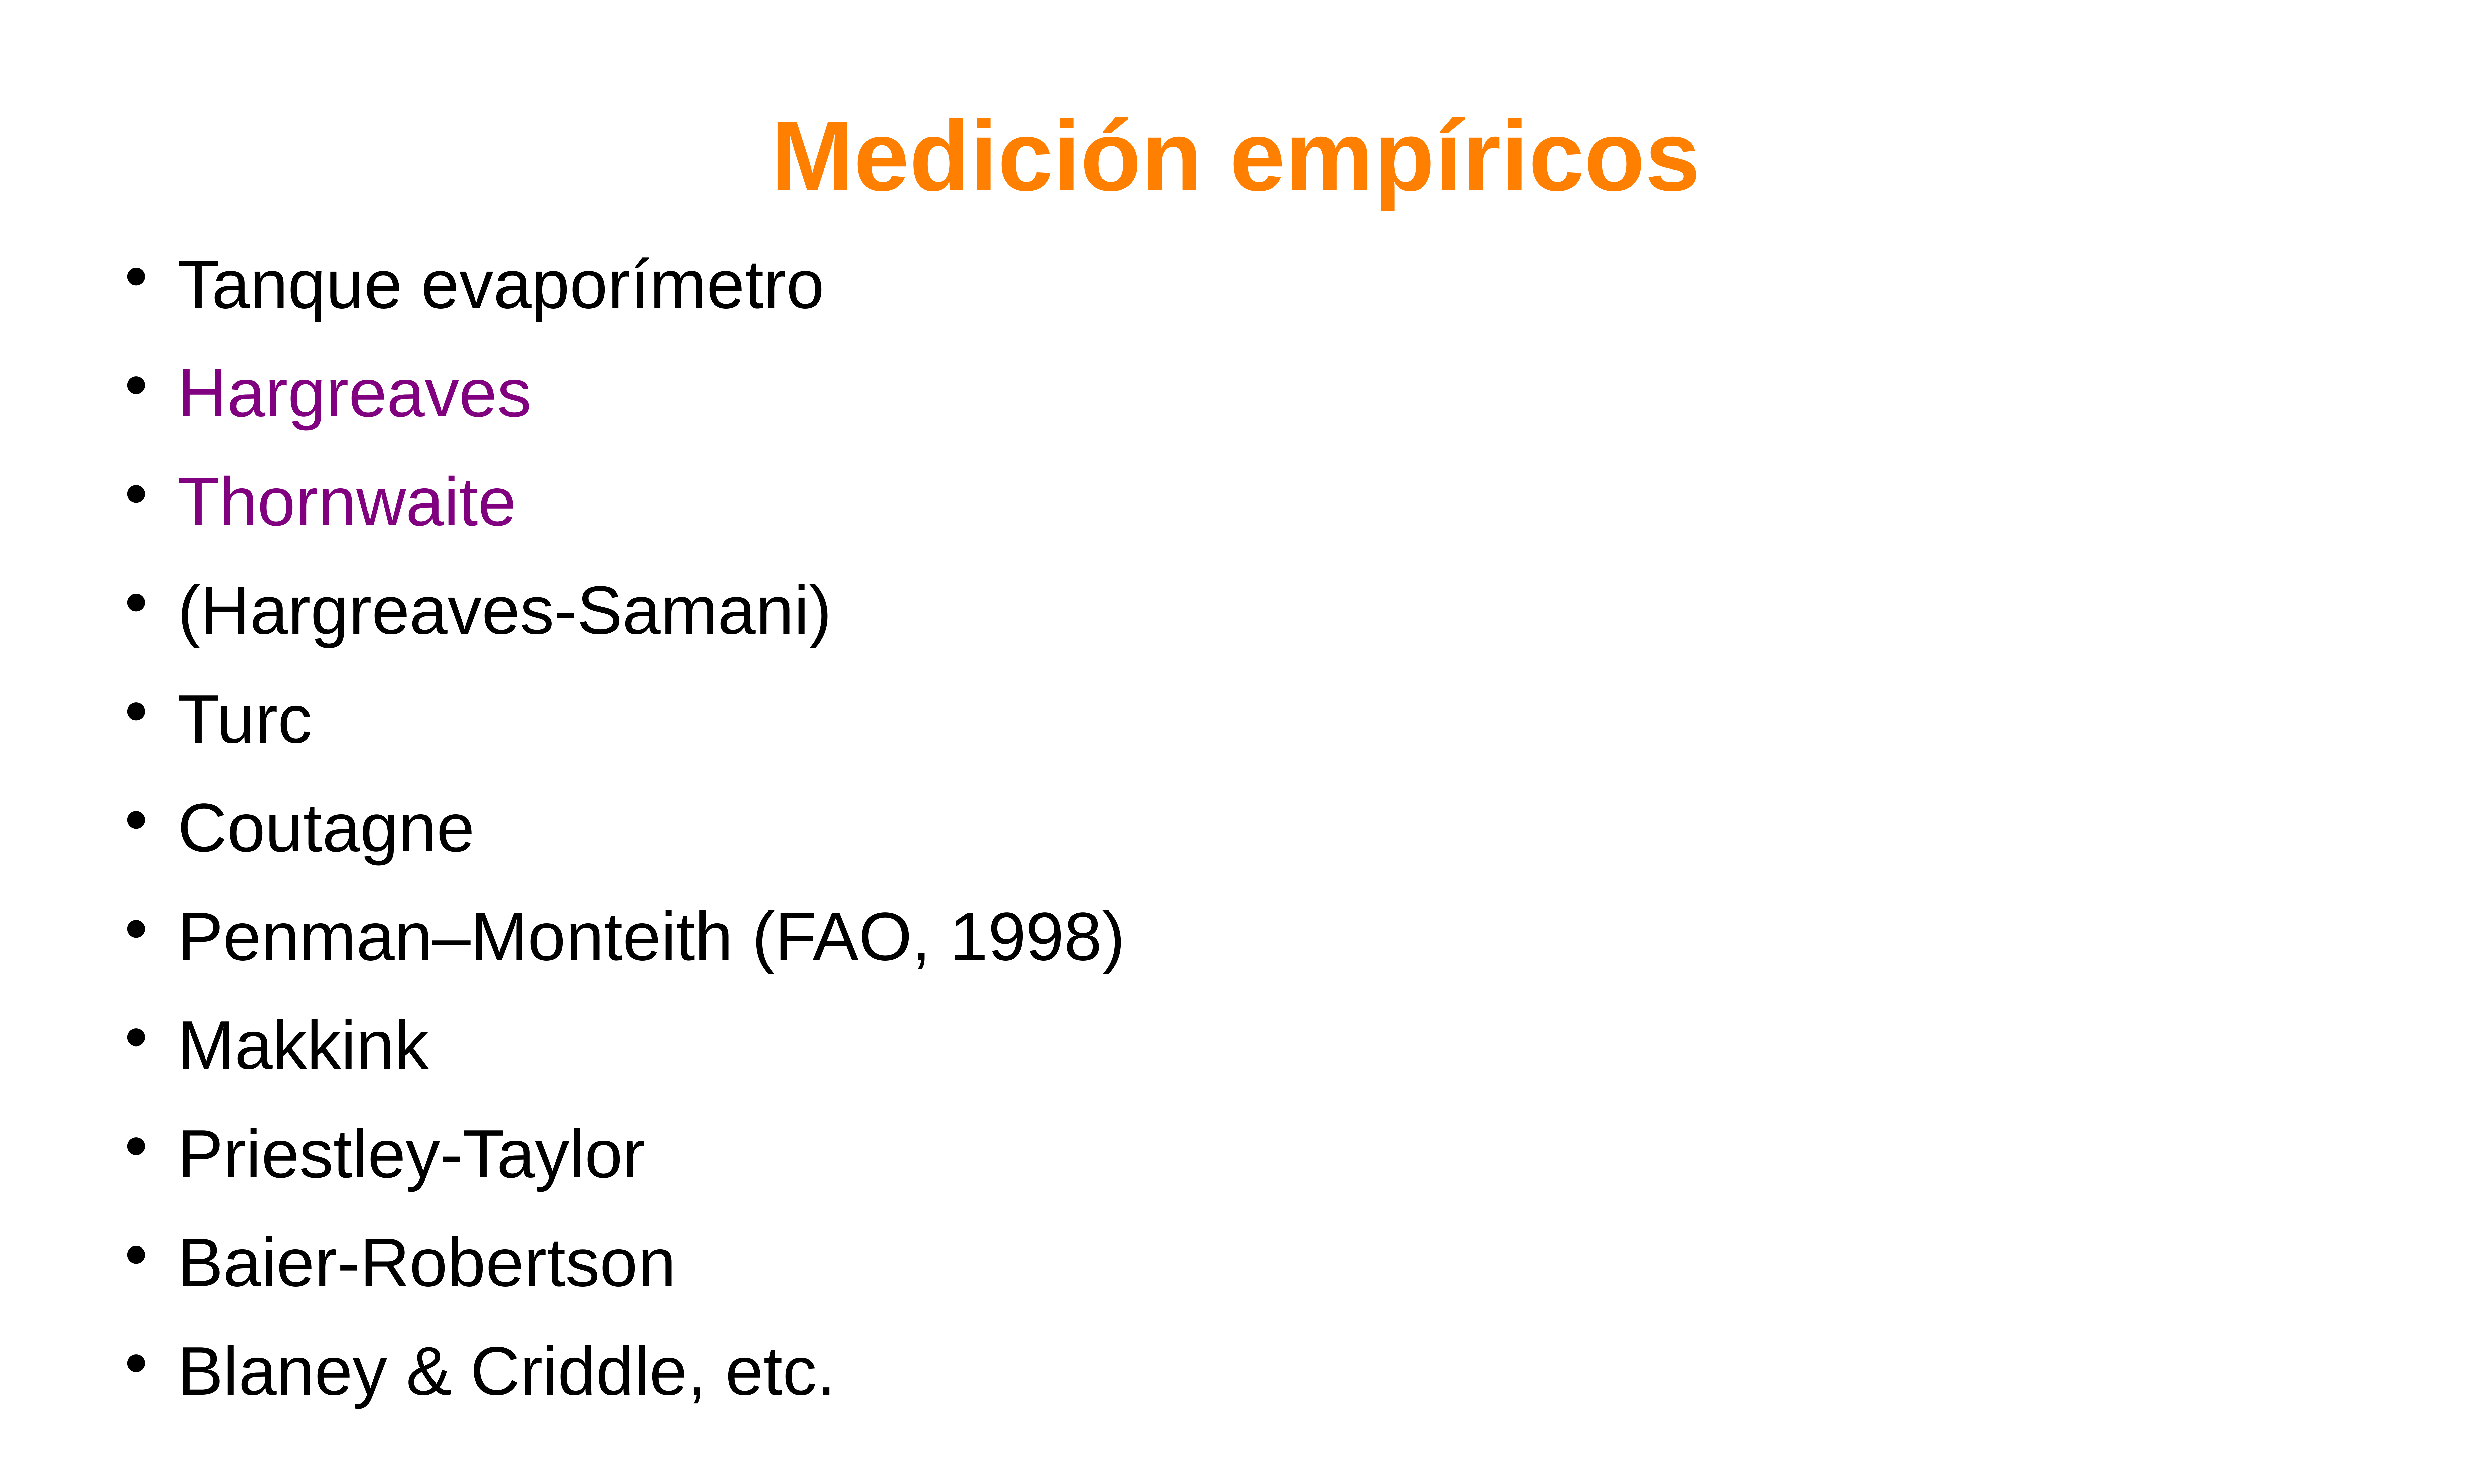

# Medición empíricos
Tanque evaporímetro
Hargreaves
Thornwaite
(Hargreaves-Samani)
Turc
Coutagne
Penman–Monteith (FAO, 1998)
Makkink
Priestley-Taylor
Baier-Robertson
Blaney & Criddle, etc.